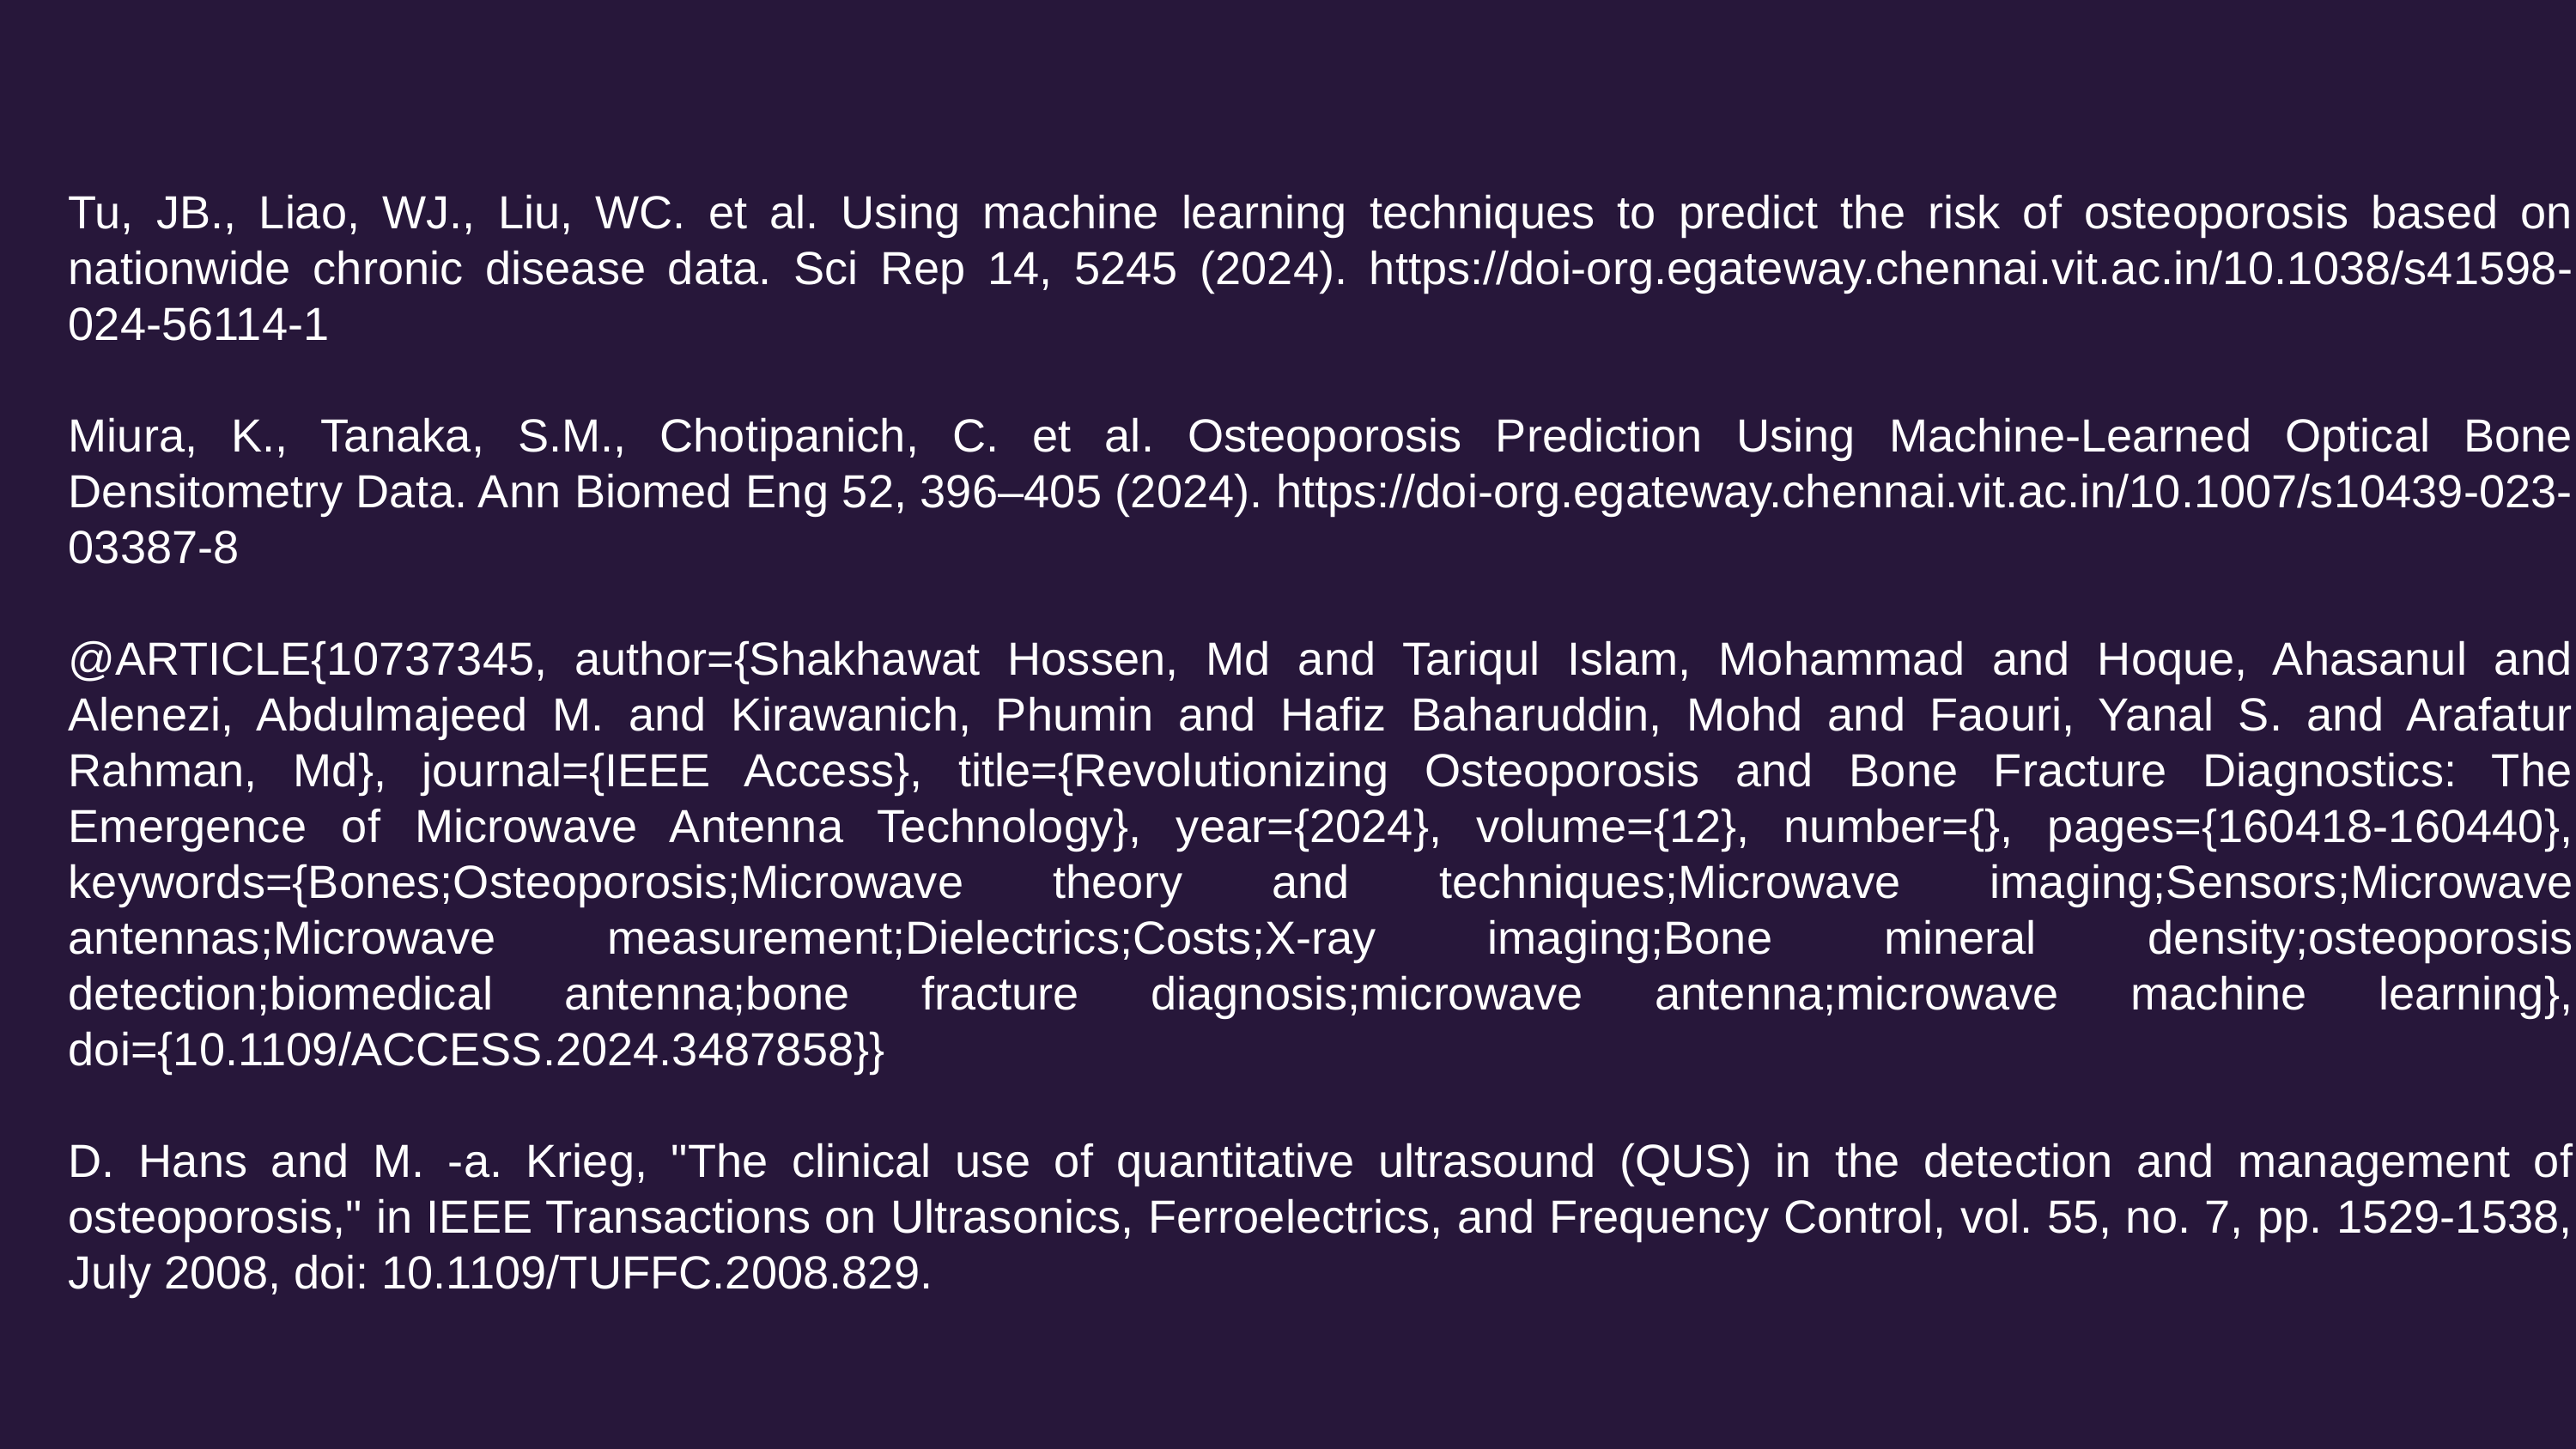

Tu, JB., Liao, WJ., Liu, WC. et al. Using machine learning techniques to predict the risk of osteoporosis based on nationwide chronic disease data. Sci Rep 14, 5245 (2024). https://doi-org.egateway.chennai.vit.ac.in/10.1038/s41598-024-56114-1

Miura, K., Tanaka, S.M., Chotipanich, C. et al. Osteoporosis Prediction Using Machine-Learned Optical Bone Densitometry Data. Ann Biomed Eng 52, 396–405 (2024). https://doi-org.egateway.chennai.vit.ac.in/10.1007/s10439-023-03387-8

@ARTICLE{10737345, author={Shakhawat Hossen, Md and Tariqul Islam, Mohammad and Hoque, Ahasanul and Alenezi, Abdulmajeed M. and Kirawanich, Phumin and Hafiz Baharuddin, Mohd and Faouri, Yanal S. and Arafatur Rahman, Md}, journal={IEEE Access}, title={Revolutionizing Osteoporosis and Bone Fracture Diagnostics: The Emergence of Microwave Antenna Technology}, year={2024}, volume={12}, number={}, pages={160418-160440}, keywords={Bones;Osteoporosis;Microwave theory and techniques;Microwave imaging;Sensors;Microwave antennas;Microwave measurement;Dielectrics;Costs;X-ray imaging;Bone mineral density;osteoporosis detection;biomedical antenna;bone fracture diagnosis;microwave antenna;microwave machine learning}, doi={10.1109/ACCESS.2024.3487858}}

D. Hans and M. -a. Krieg, "The clinical use of quantitative ultrasound (QUS) in the detection and management of osteoporosis," in IEEE Transactions on Ultrasonics, Ferroelectrics, and Frequency Control, vol. 55, no. 7, pp. 1529-1538, July 2008, doi: 10.1109/TUFFC.2008.829.